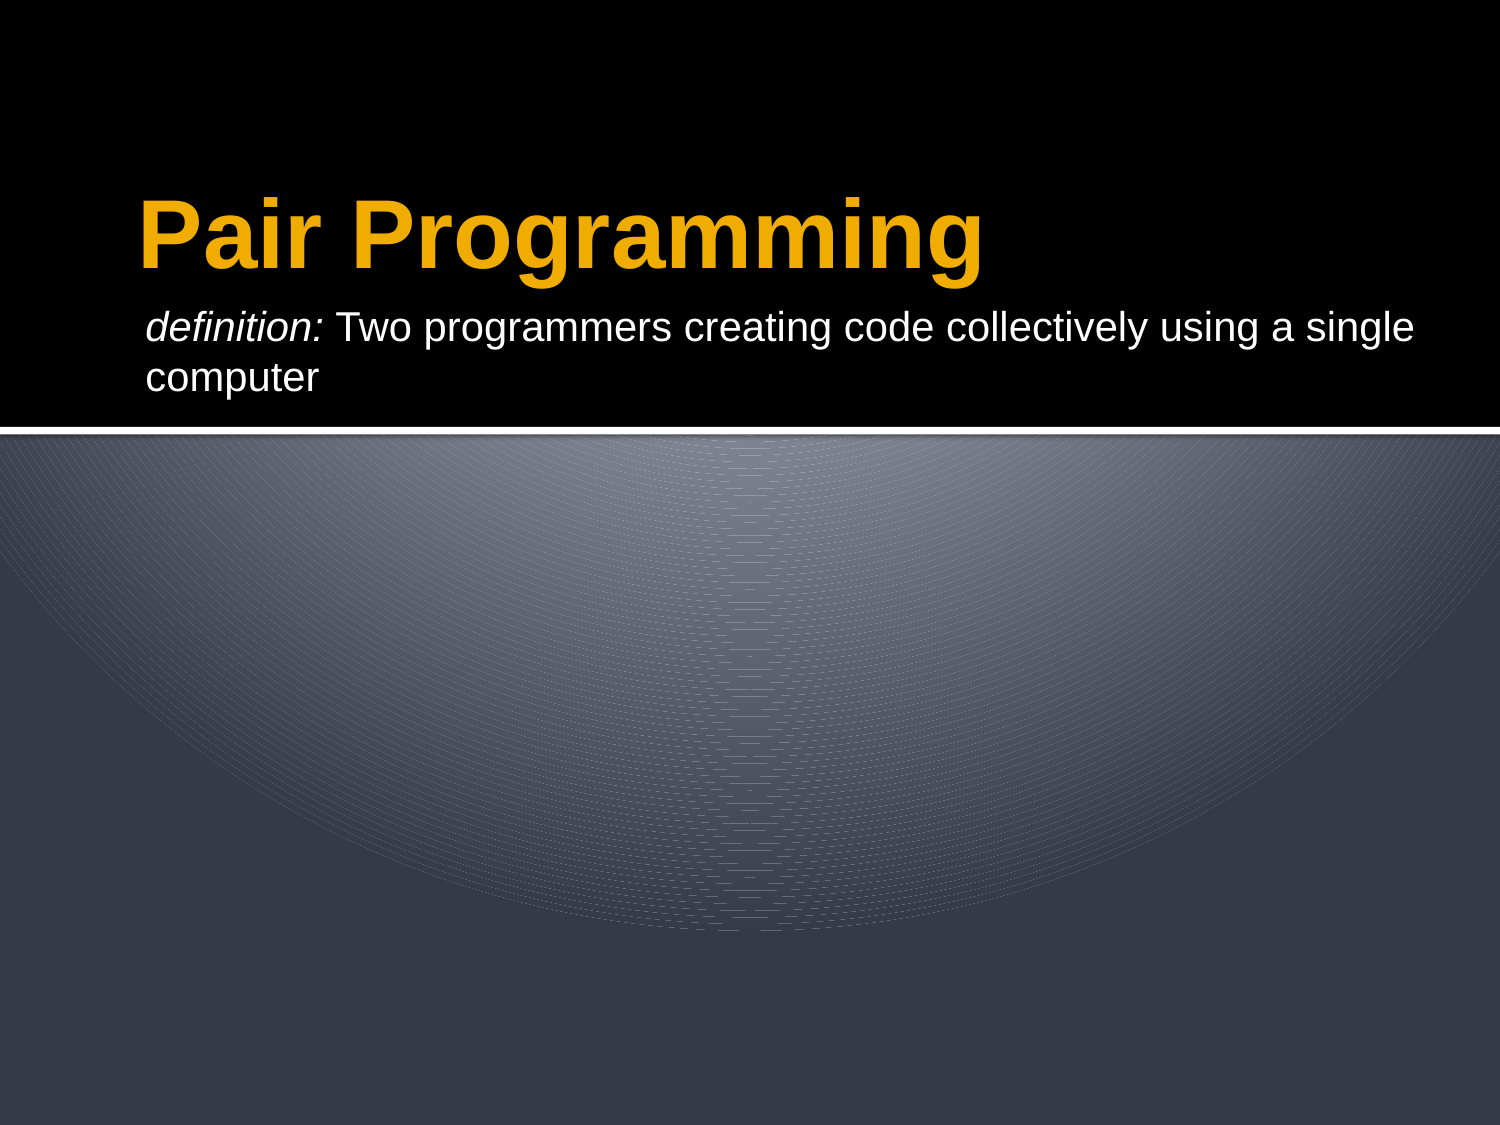

# Pair Programming
definition: Two programmers creating code collectively using a single computer